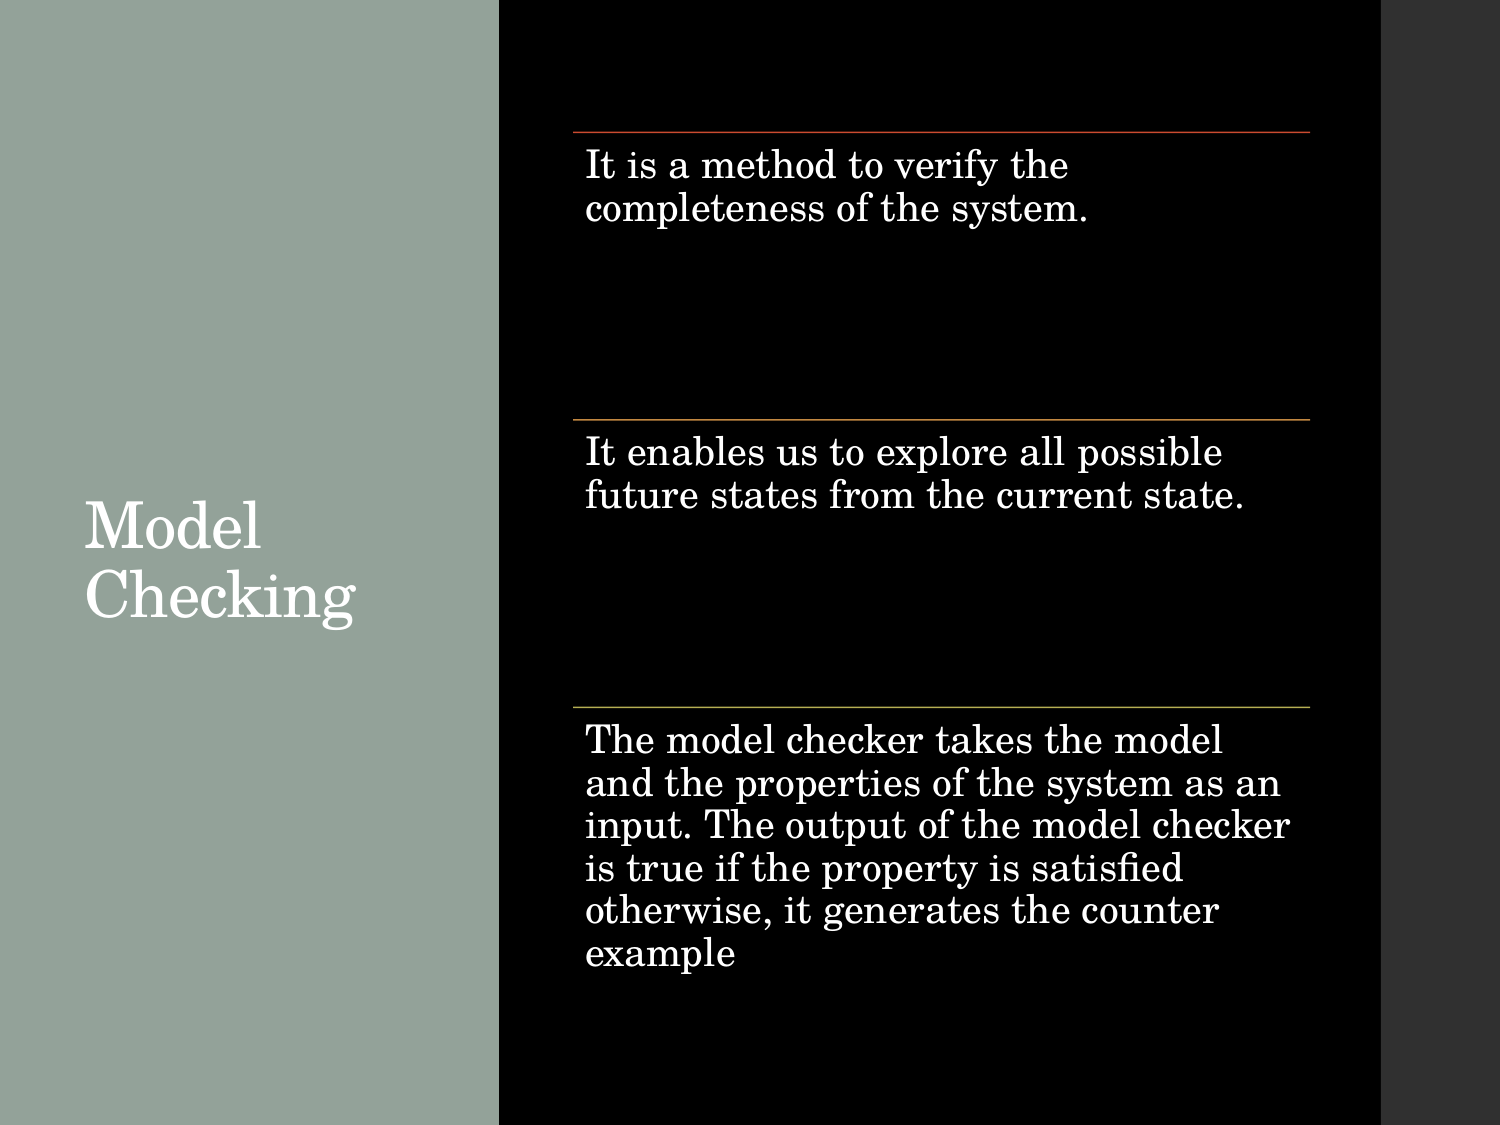

It is a method to verify the completeness of the system.
It enables us to explore all possible future states from the current state.
The model checker takes the model and the properties of the system as an input. The output of the model checker is true if the property is satisfied otherwise, it generates the counter example
# Model Checking